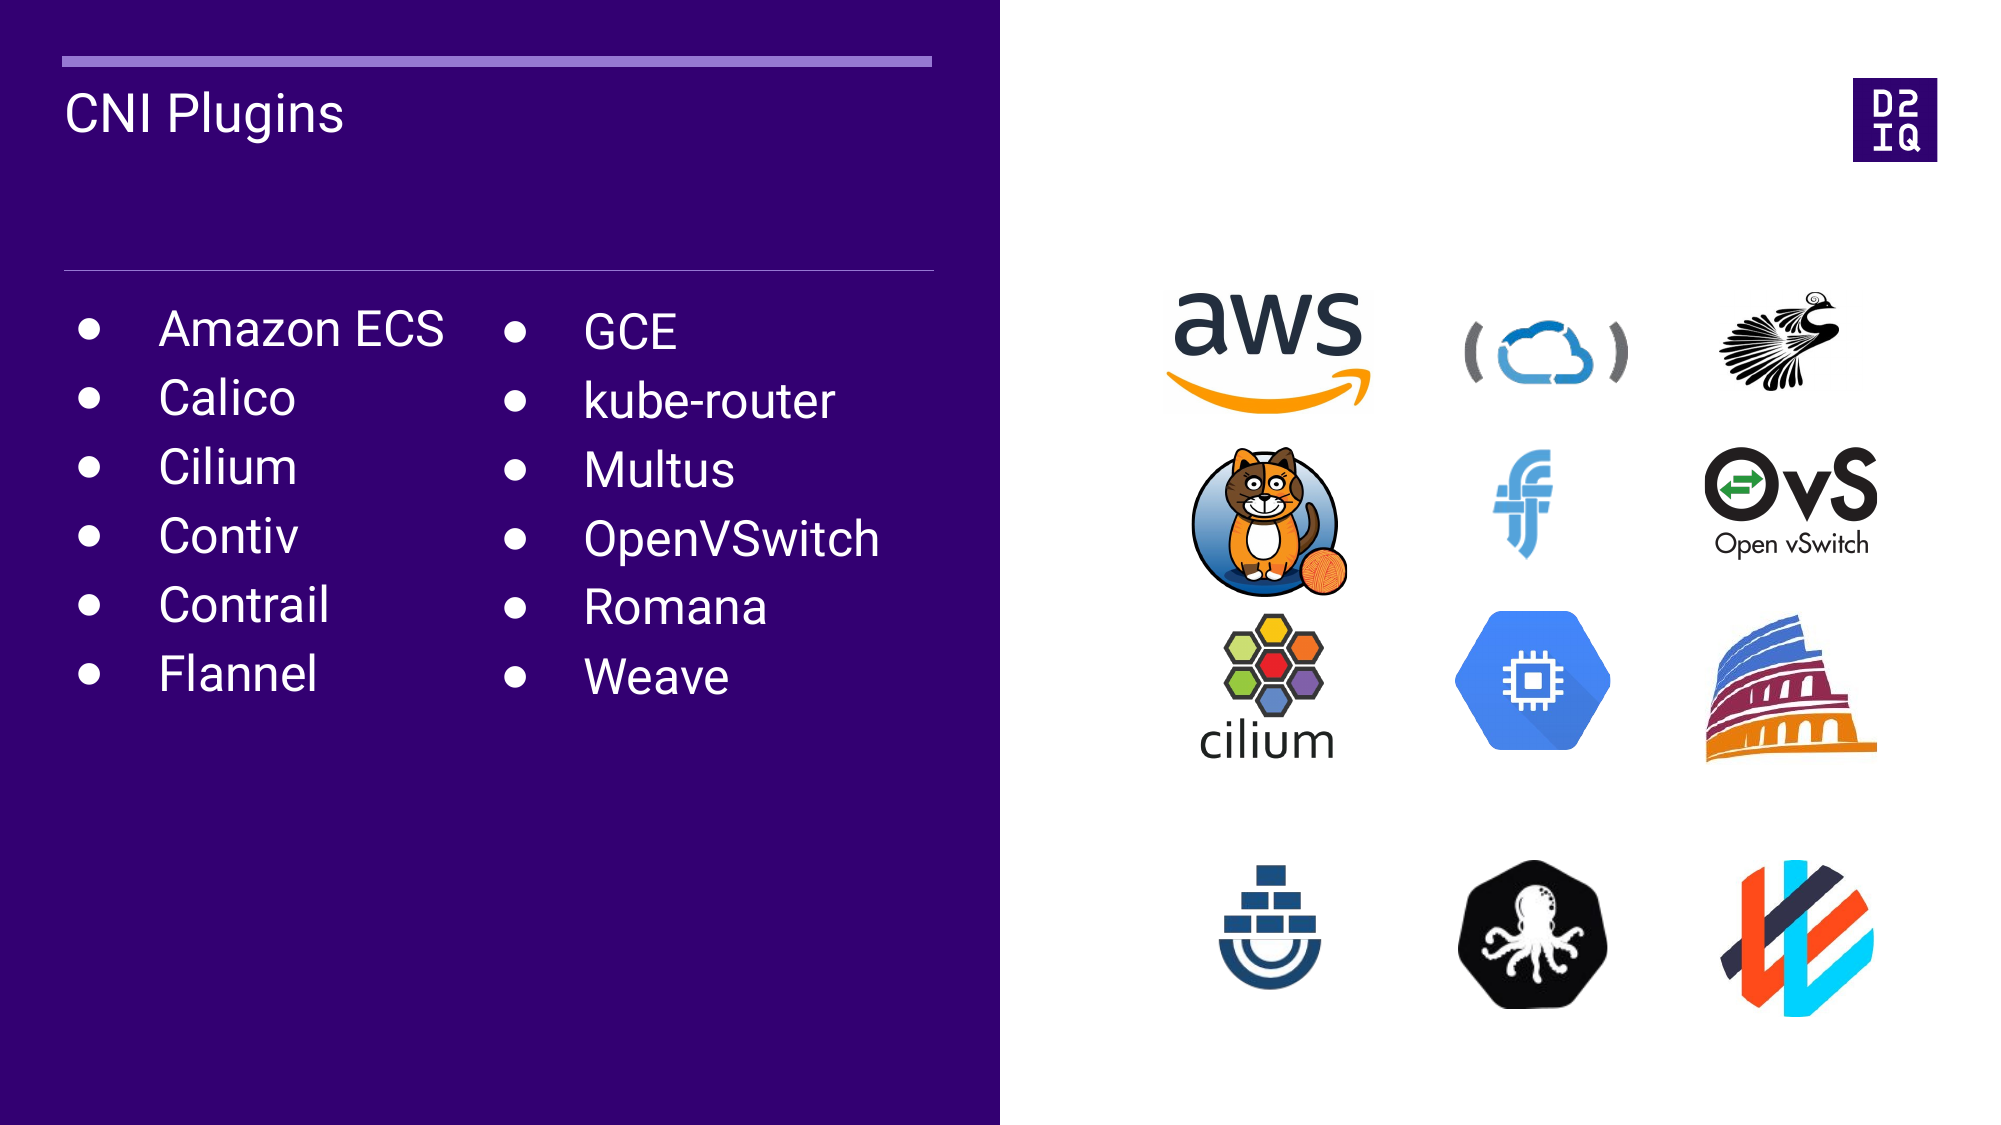

# CNI Plugins
Amazon ECS
Calico
Cilium
Contiv
Contrail
Flannel
GCE
kube-router
Multus
OpenVSwitch
Romana
Weave